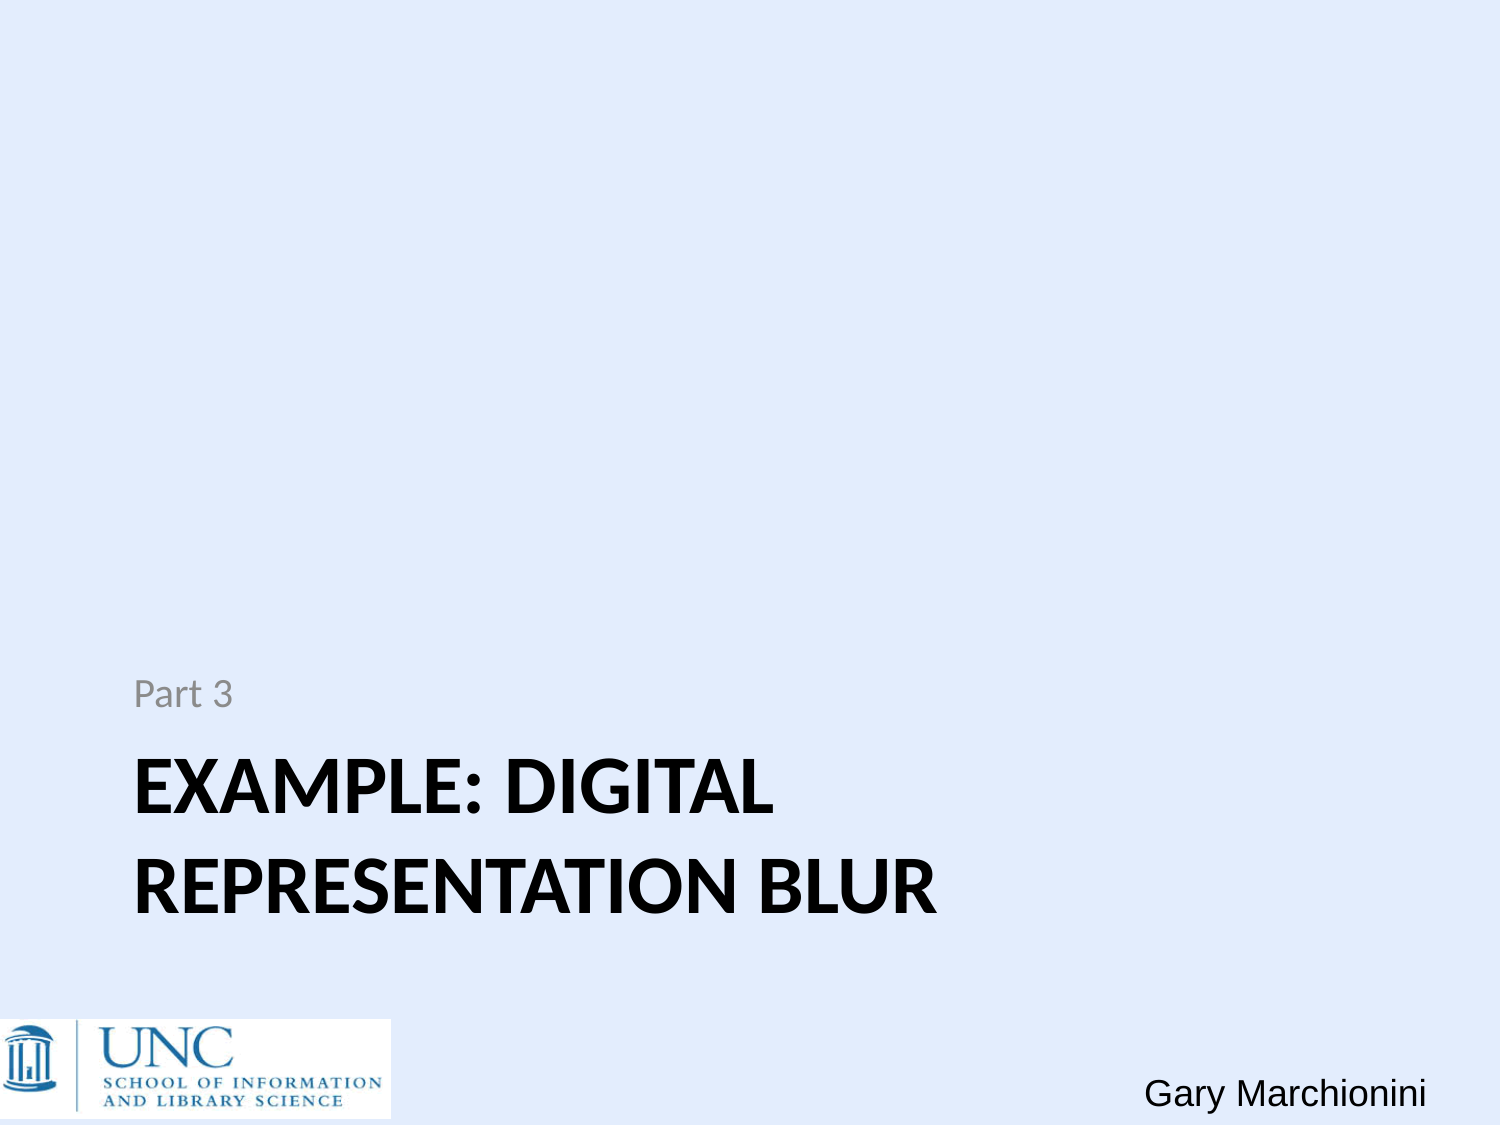

Part 3
# Example: Digital representation blur